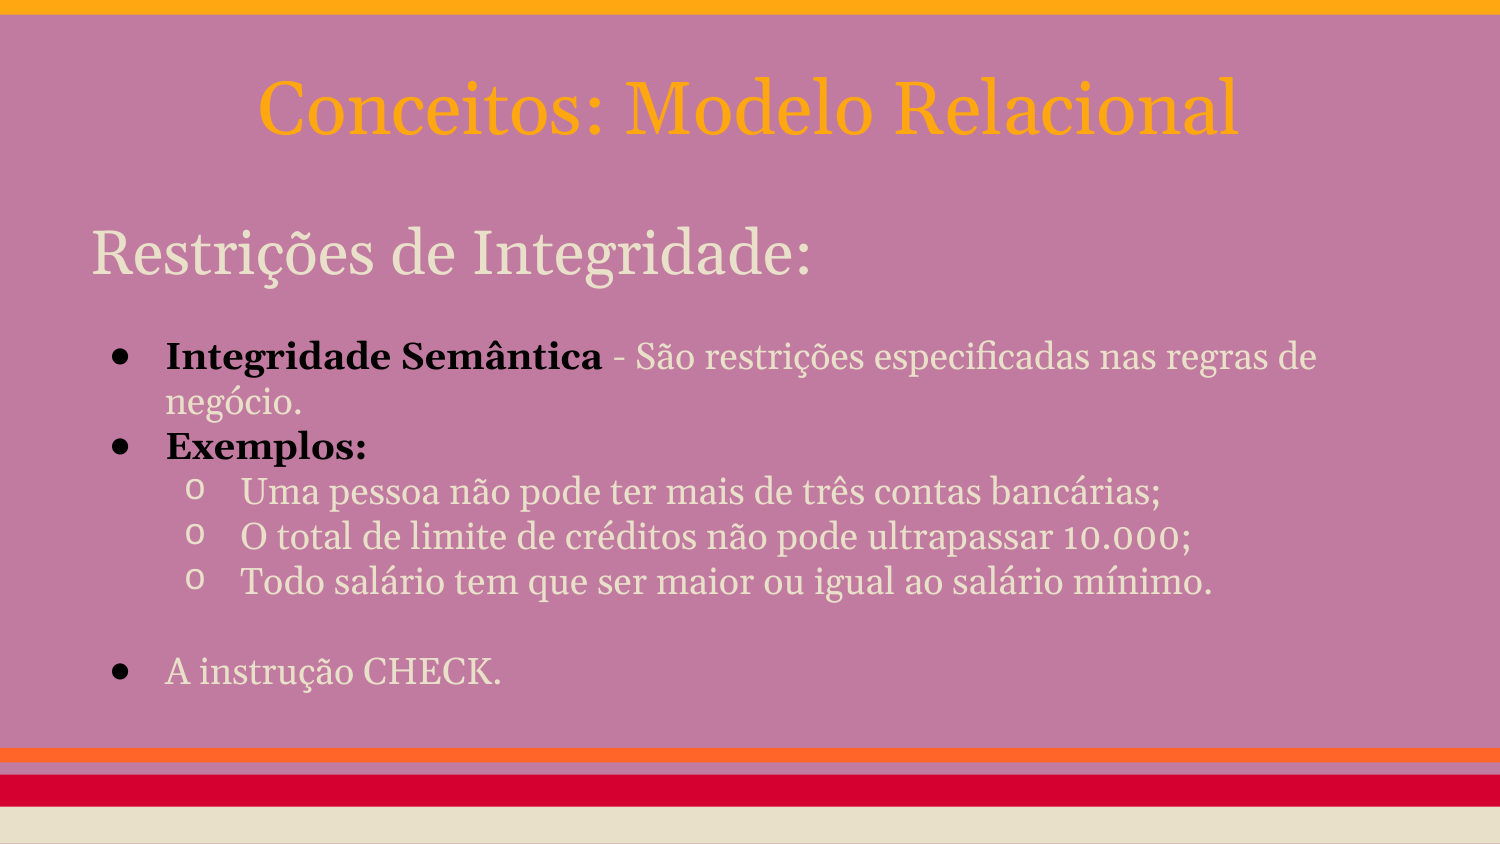

# Conceitos: Modelo Relacional
Restrições de Integridade:

Integridade Semântica - São restrições especificadas nas regras de negócio.
Exemplos:
Uma pessoa não pode ter mais de três contas bancárias;
O total de limite de créditos não pode ultrapassar 10.000;
Todo salário tem que ser maior ou igual ao salário mínimo.

A instrução CHECK.